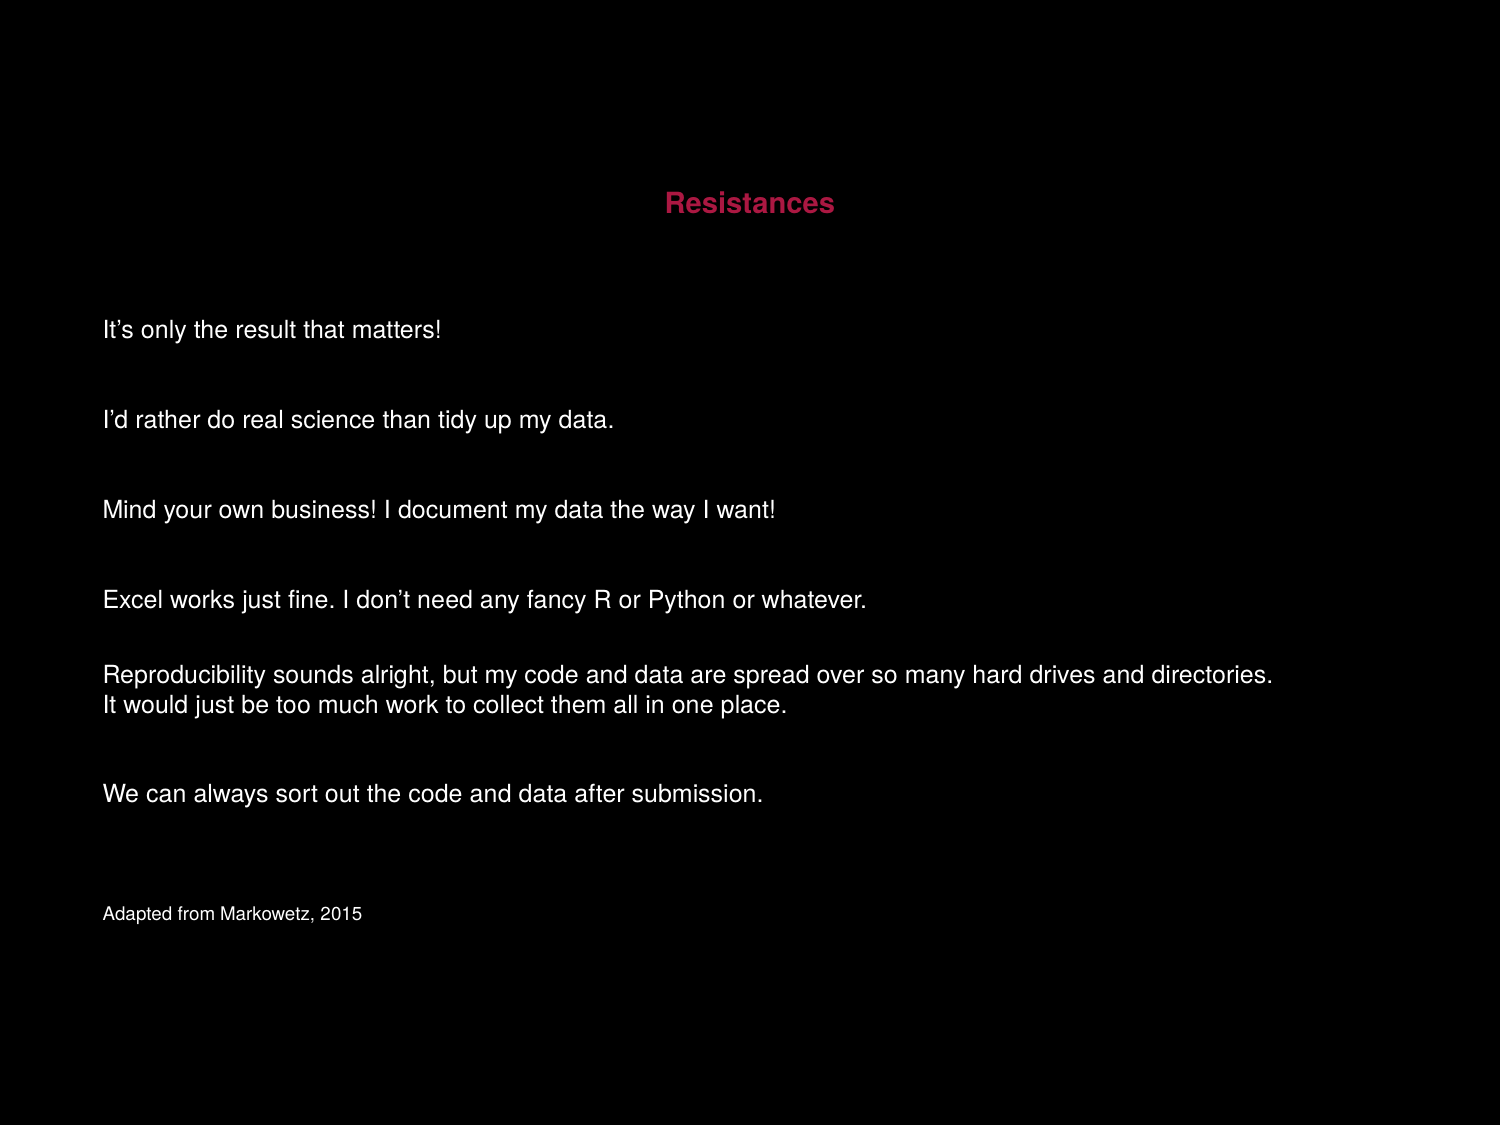

#
Resistances

  It’s only the result that matters!

  I’d rather do real science than tidy up my data.

  Mind your own business! I document my data the way I want!

  Excel works just fine. I don’t need any fancy R or Python or whatever.

  Reproducibility sounds alright, but my code and data are spread over so many hard drives and directories.
  It would just be too much work to collect them all in one place.

  We can always sort out the code and data after submission.

Adapted from Markowetz, 2015